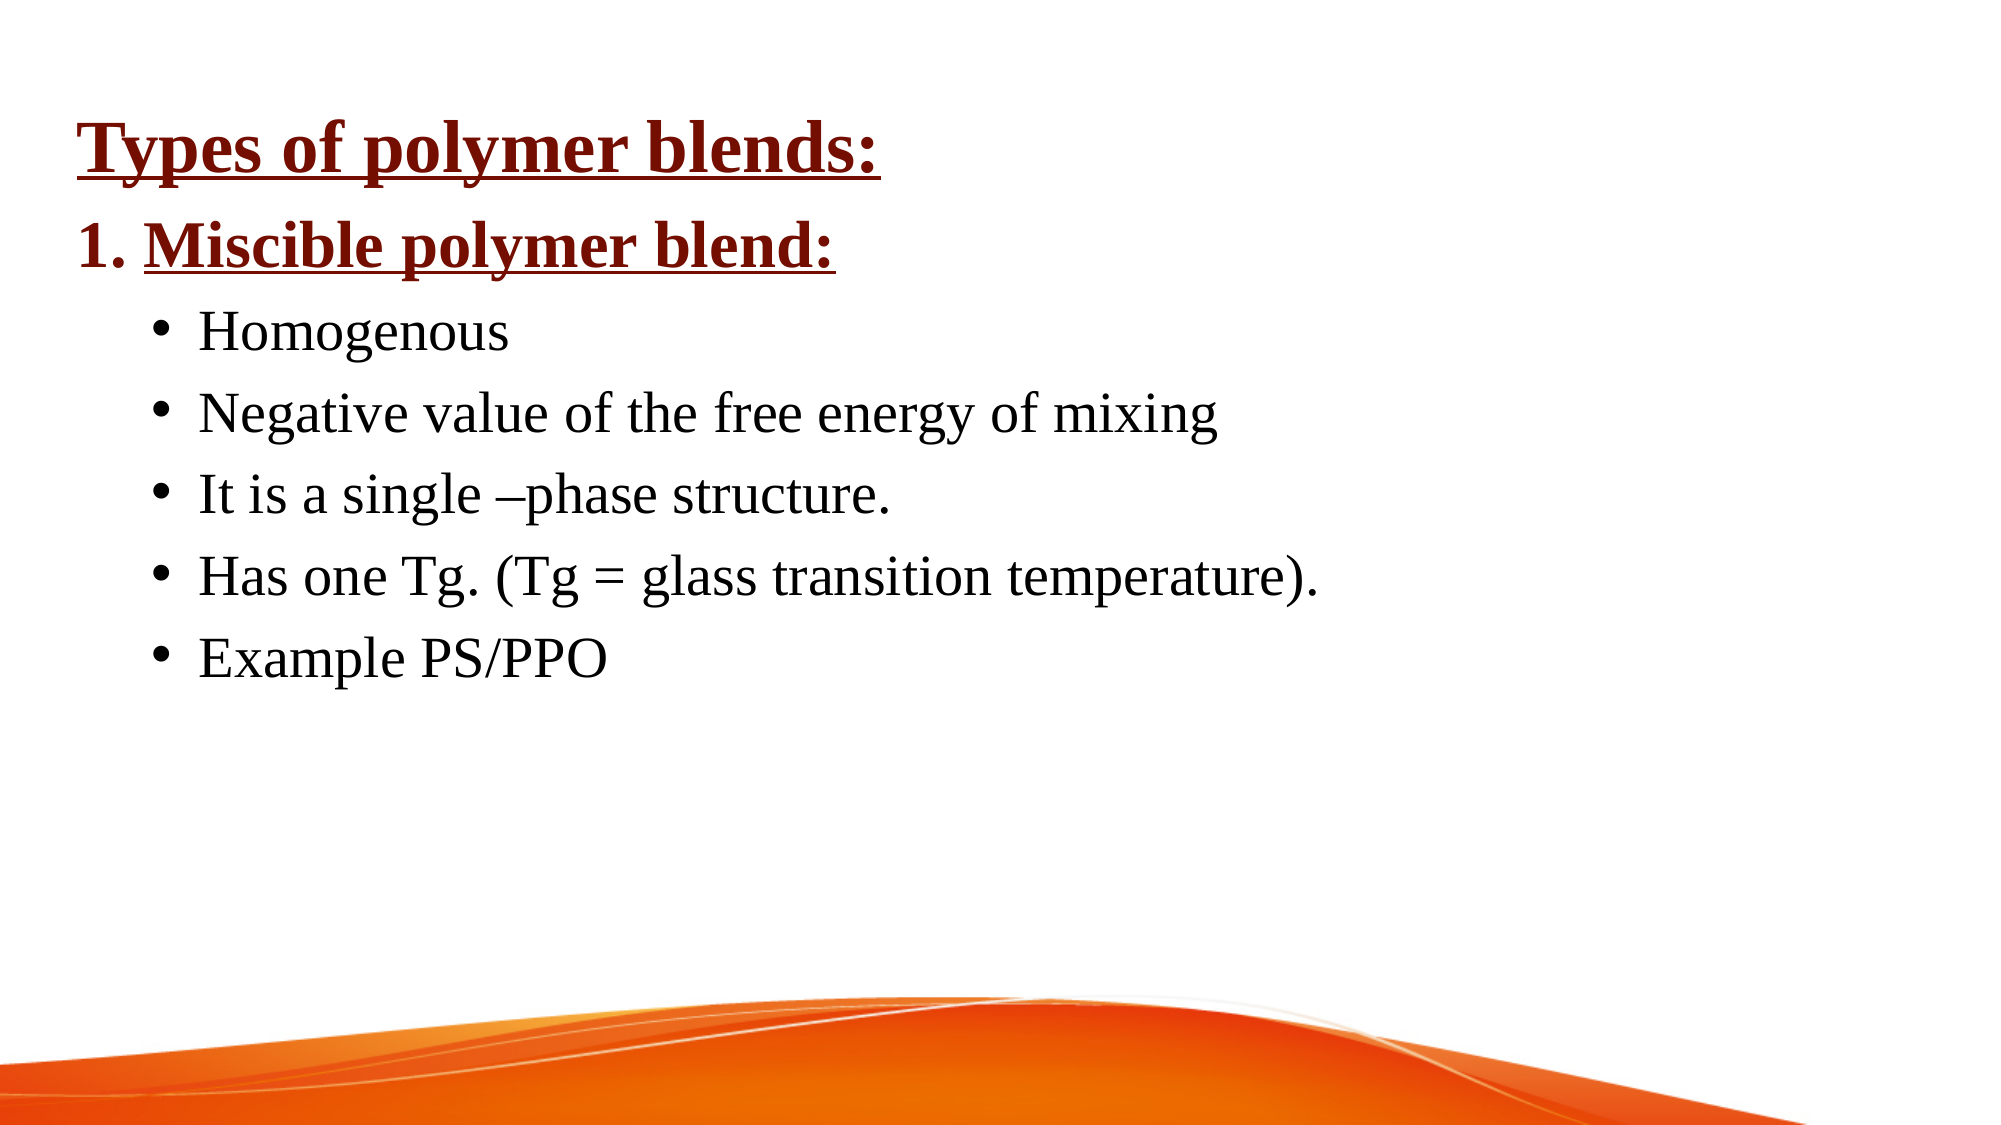

Types of polymer blends:
1. Miscible polymer blend:
Homogenous
Negative value of the free energy of mixing
It is a single –phase structure.
Has one Tg. (Tg = glass transition temperature).
Example PS/PPO